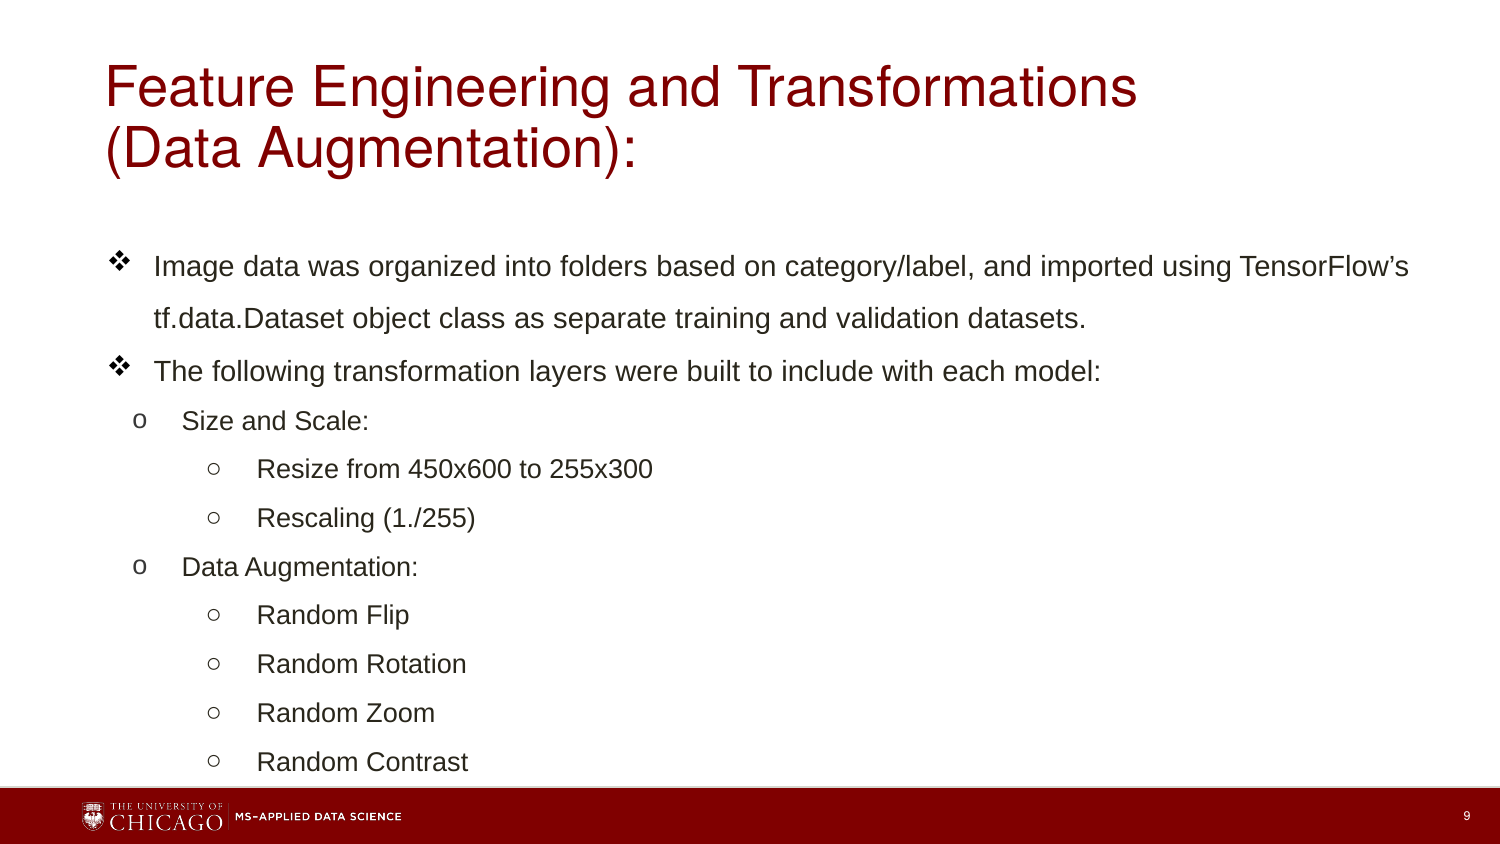

# Feature Engineering and Transformations (Data Augmentation):
Image data was organized into folders based on category/label, and imported using TensorFlow’s tf.data.Dataset object class as separate training and validation datasets.
The following transformation layers were built to include with each model:
Size and Scale:
Resize from 450x600 to 255x300
Rescaling (1./255)
Data Augmentation:
Random Flip
Random Rotation
Random Zoom
Random Contrast
9